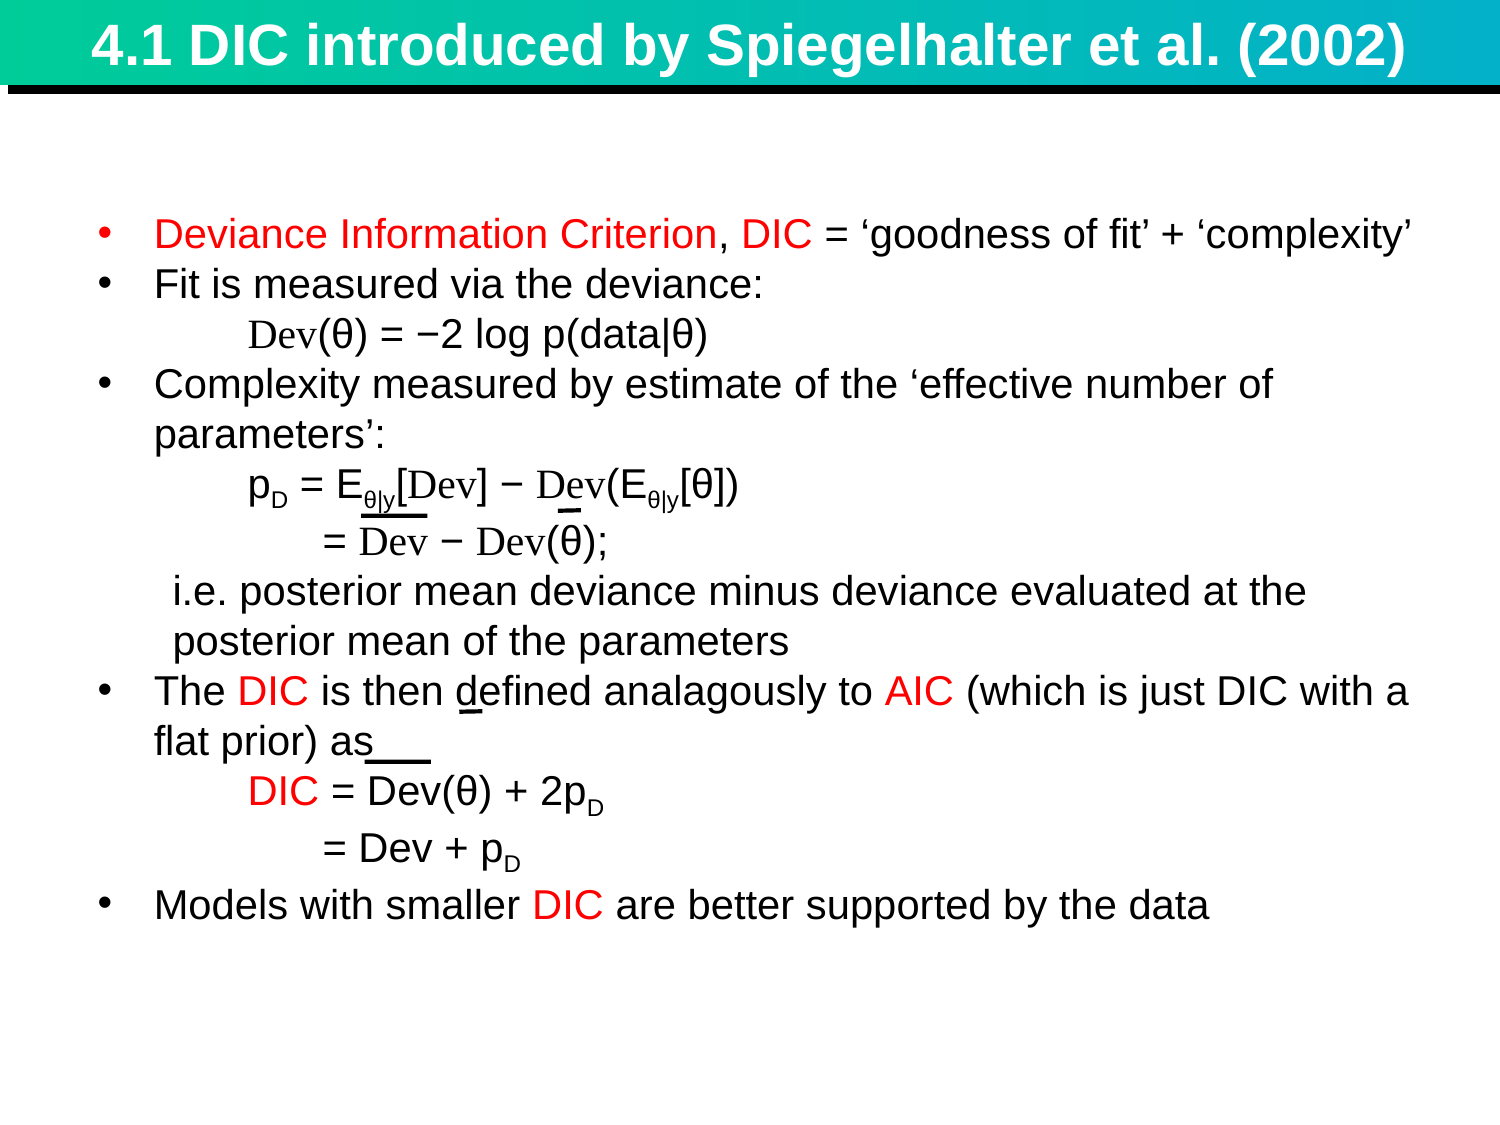

# 4.1 DIC introduced by Spiegelhalter et al. (2002)
Deviance Information Criterion, DIC = ‘goodness of fit’ + ‘complexity’
Fit is measured via the deviance:
Dev(θ) = −2 log p(data|θ)
Complexity measured by estimate of the ‘effective number of parameters’:
pD = Eθ|y[Dev] − Dev(Eθ|y[θ])
= Dev − Dev(θ);
i.e. posterior mean deviance minus deviance evaluated at the posterior mean of the parameters
The DIC is then defined analagously to AIC (which is just DIC with a flat prior) as
DIC = Dev(θ) + 2pD
= Dev + pD
Models with smaller DIC are better supported by the data